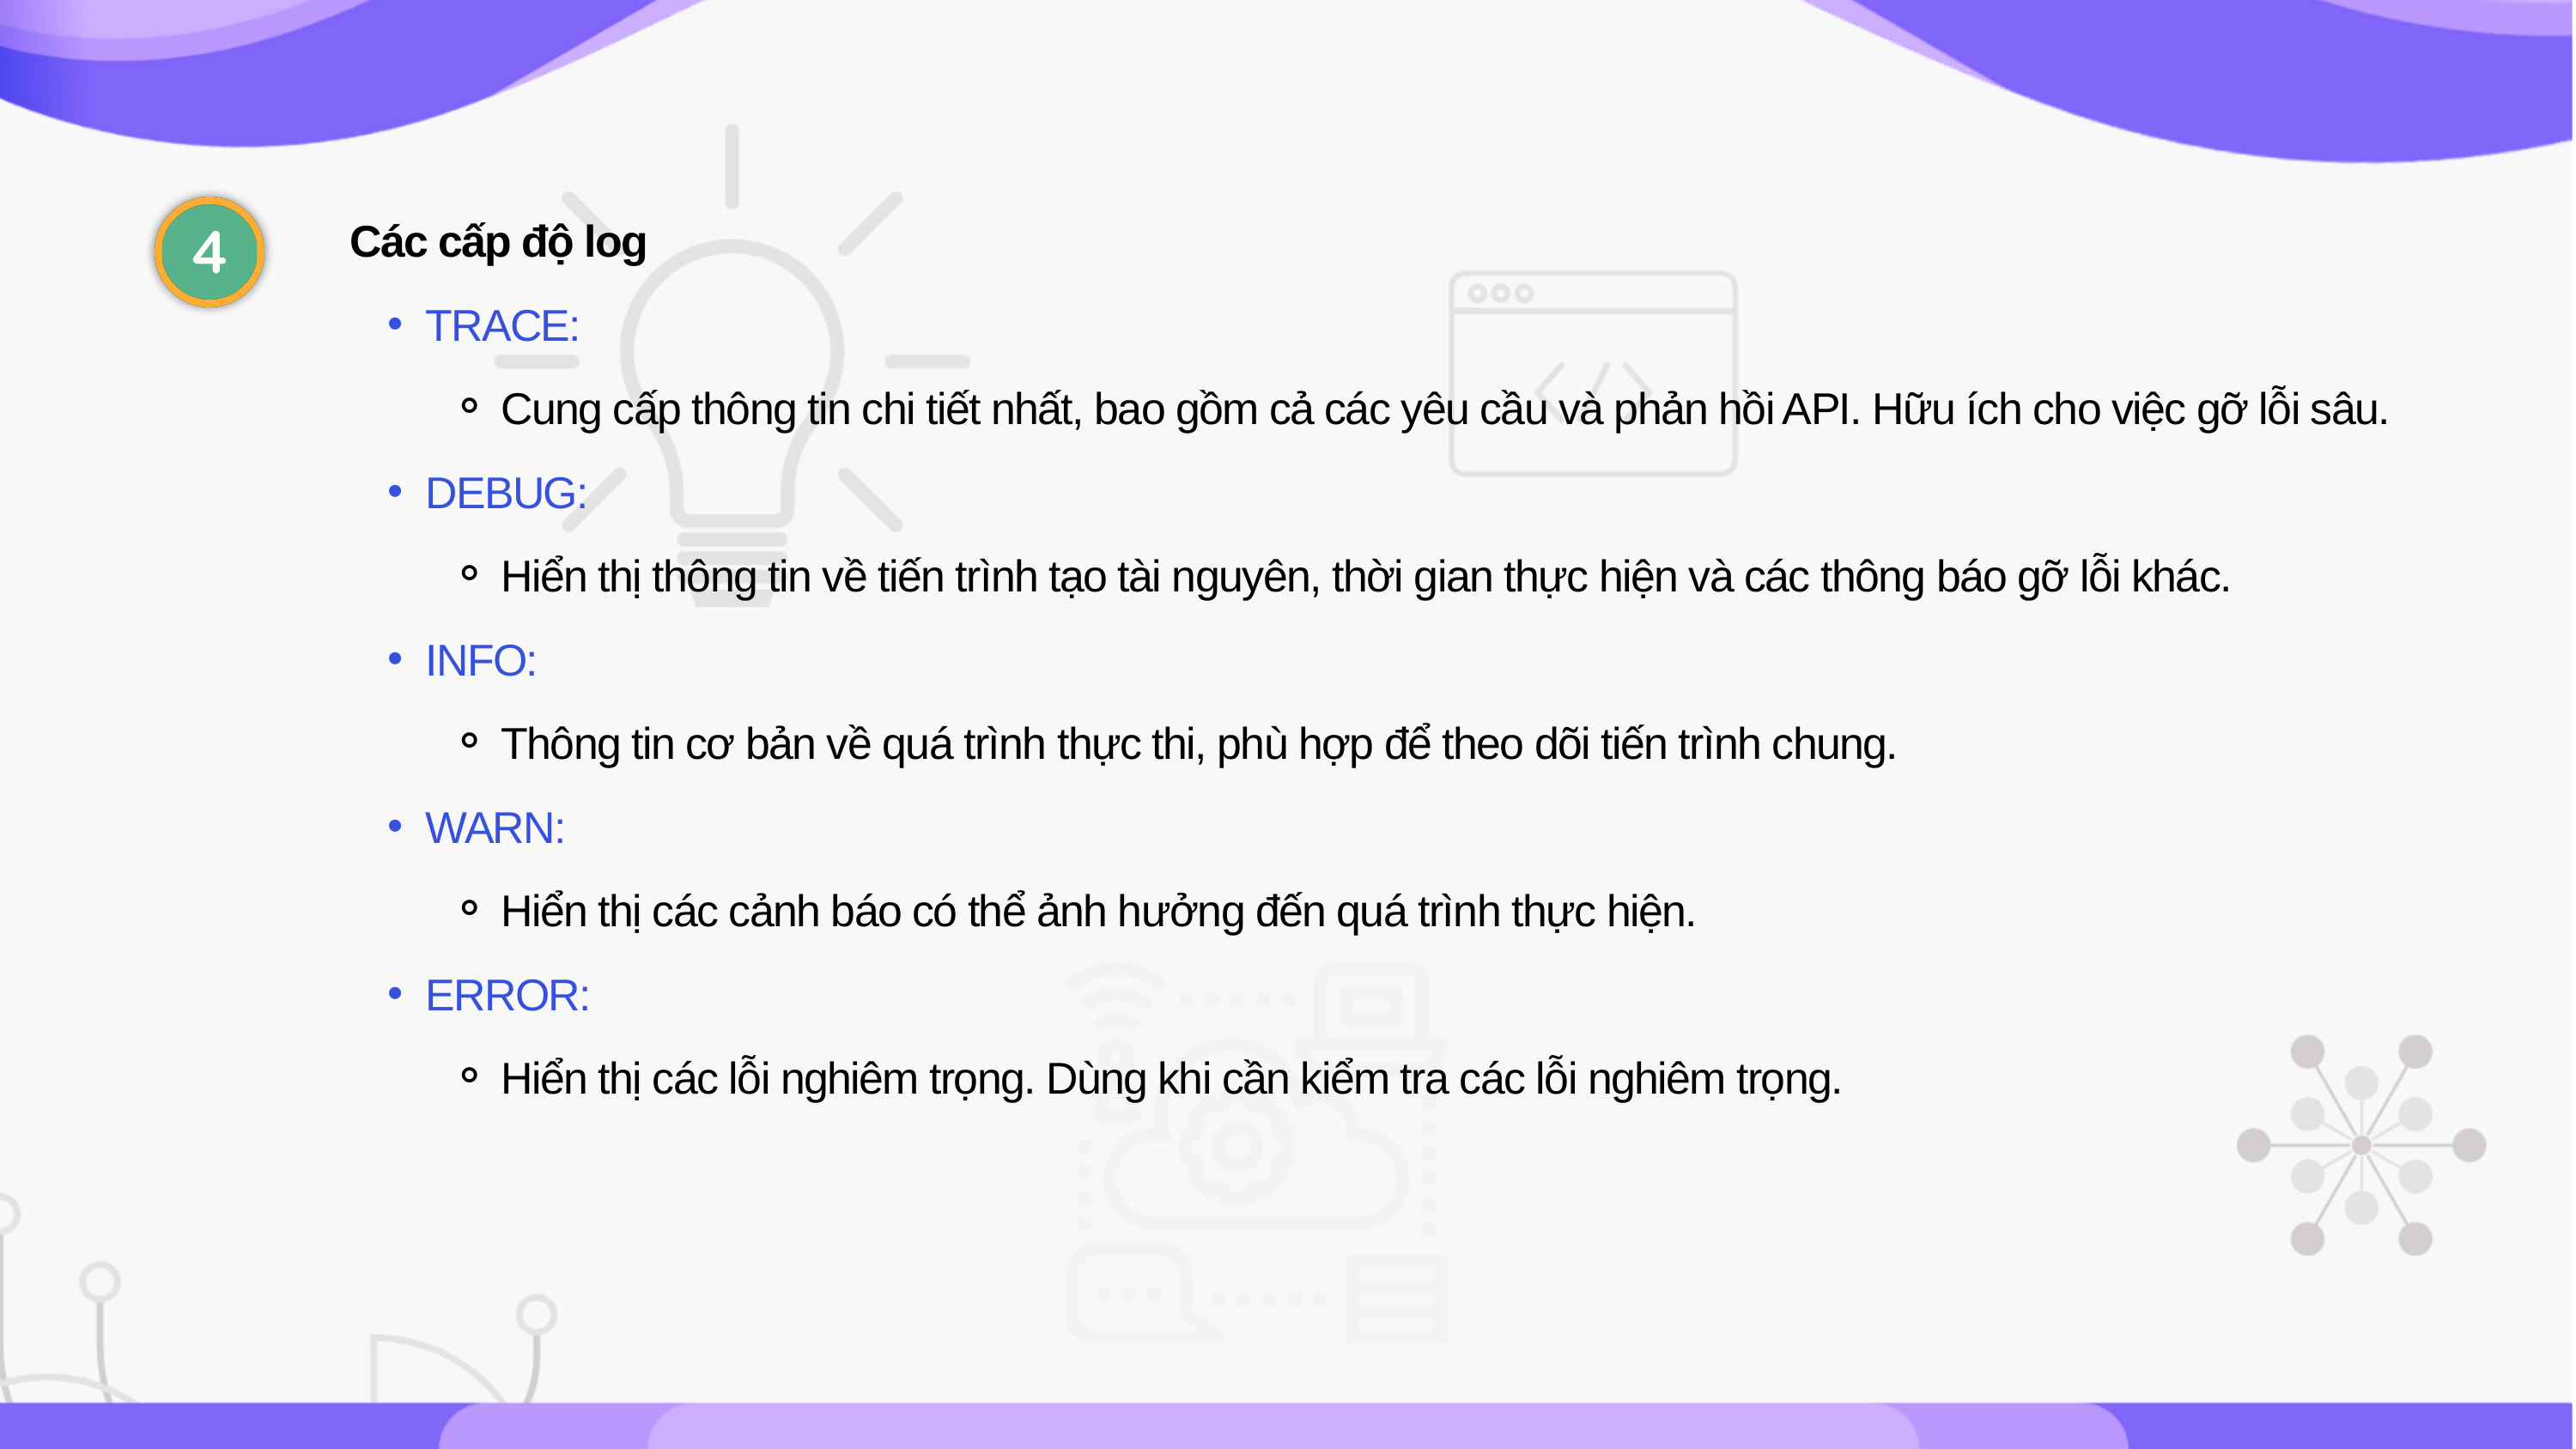

Các cấp độ log
TRACE:
Cung cấp thông tin chi tiết nhất, bao gồm cả các yêu cầu và phản hồi API. Hữu ích cho việc gỡ lỗi sâu.
DEBUG:
Hiển thị thông tin về tiến trình tạo tài nguyên, thời gian thực hiện và các thông báo gỡ lỗi khác.
INFO:
Thông tin cơ bản về quá trình thực thi, phù hợp để theo dõi tiến trình chung.
WARN:
Hiển thị các cảnh báo có thể ảnh hưởng đến quá trình thực hiện.
ERROR:
Hiển thị các lỗi nghiêm trọng. Dùng khi cần kiểm tra các lỗi nghiêm trọng.